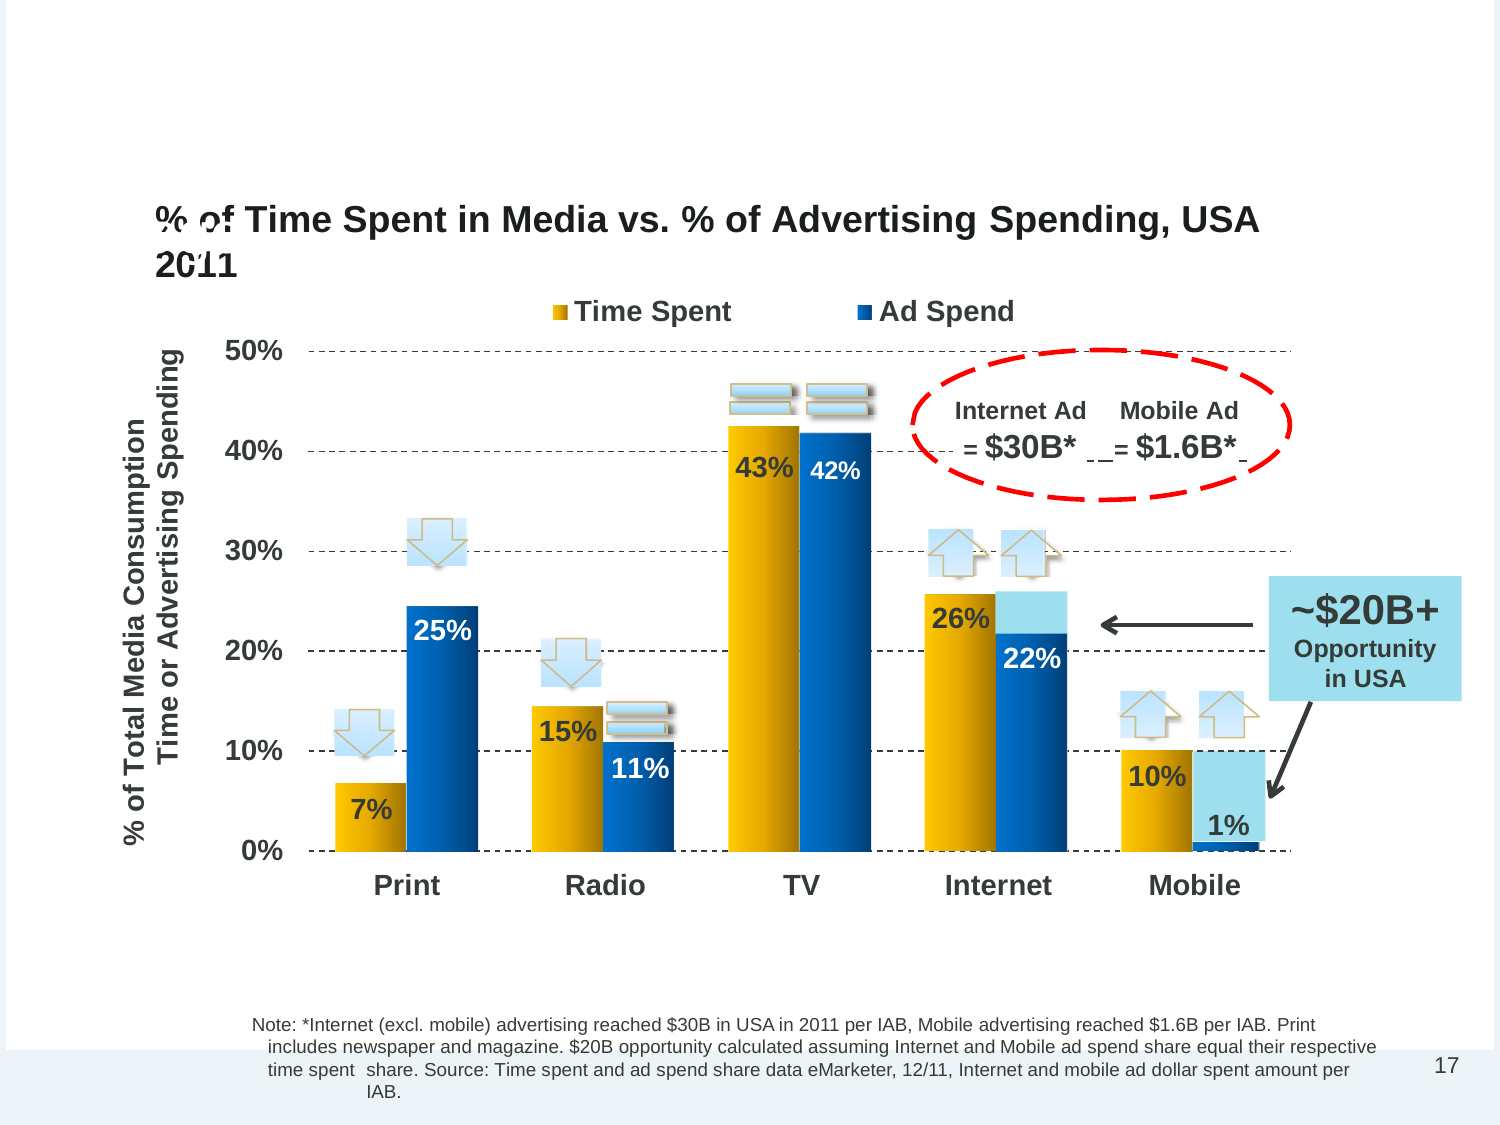

# Good News =
Material Upside for Mobile Ad Spend vs. Mobile Usage
% of Time Spent in Media vs. % of Advertising Spending, USA 2011
Time Spent
Ad Spend

50%
% of Total Media Consumption Time or Advertising Spending

Internet Ad	Mobile Ad
= $30B*    = $1.6B*

40%
43%  42%

30%

~$20B+

26%

25%

20%

Opportunity

22%

in USA

15%

10%

11%

10%

7%
1%
0%

Print	Radio	TV	Internet	Mobile
Note: *Internet (excl. mobile) advertising reached $30B in USA in 2011 per IAB, Mobile advertising reached $1.6B per IAB. Print includes newspaper and magazine. $20B opportunity calculated assuming Internet and Mobile ad spend share equal their respective time spent
17
share. Source: Time spent and ad spend share data eMarketer, 12/11, Internet and mobile ad dollar spent amount per IAB.